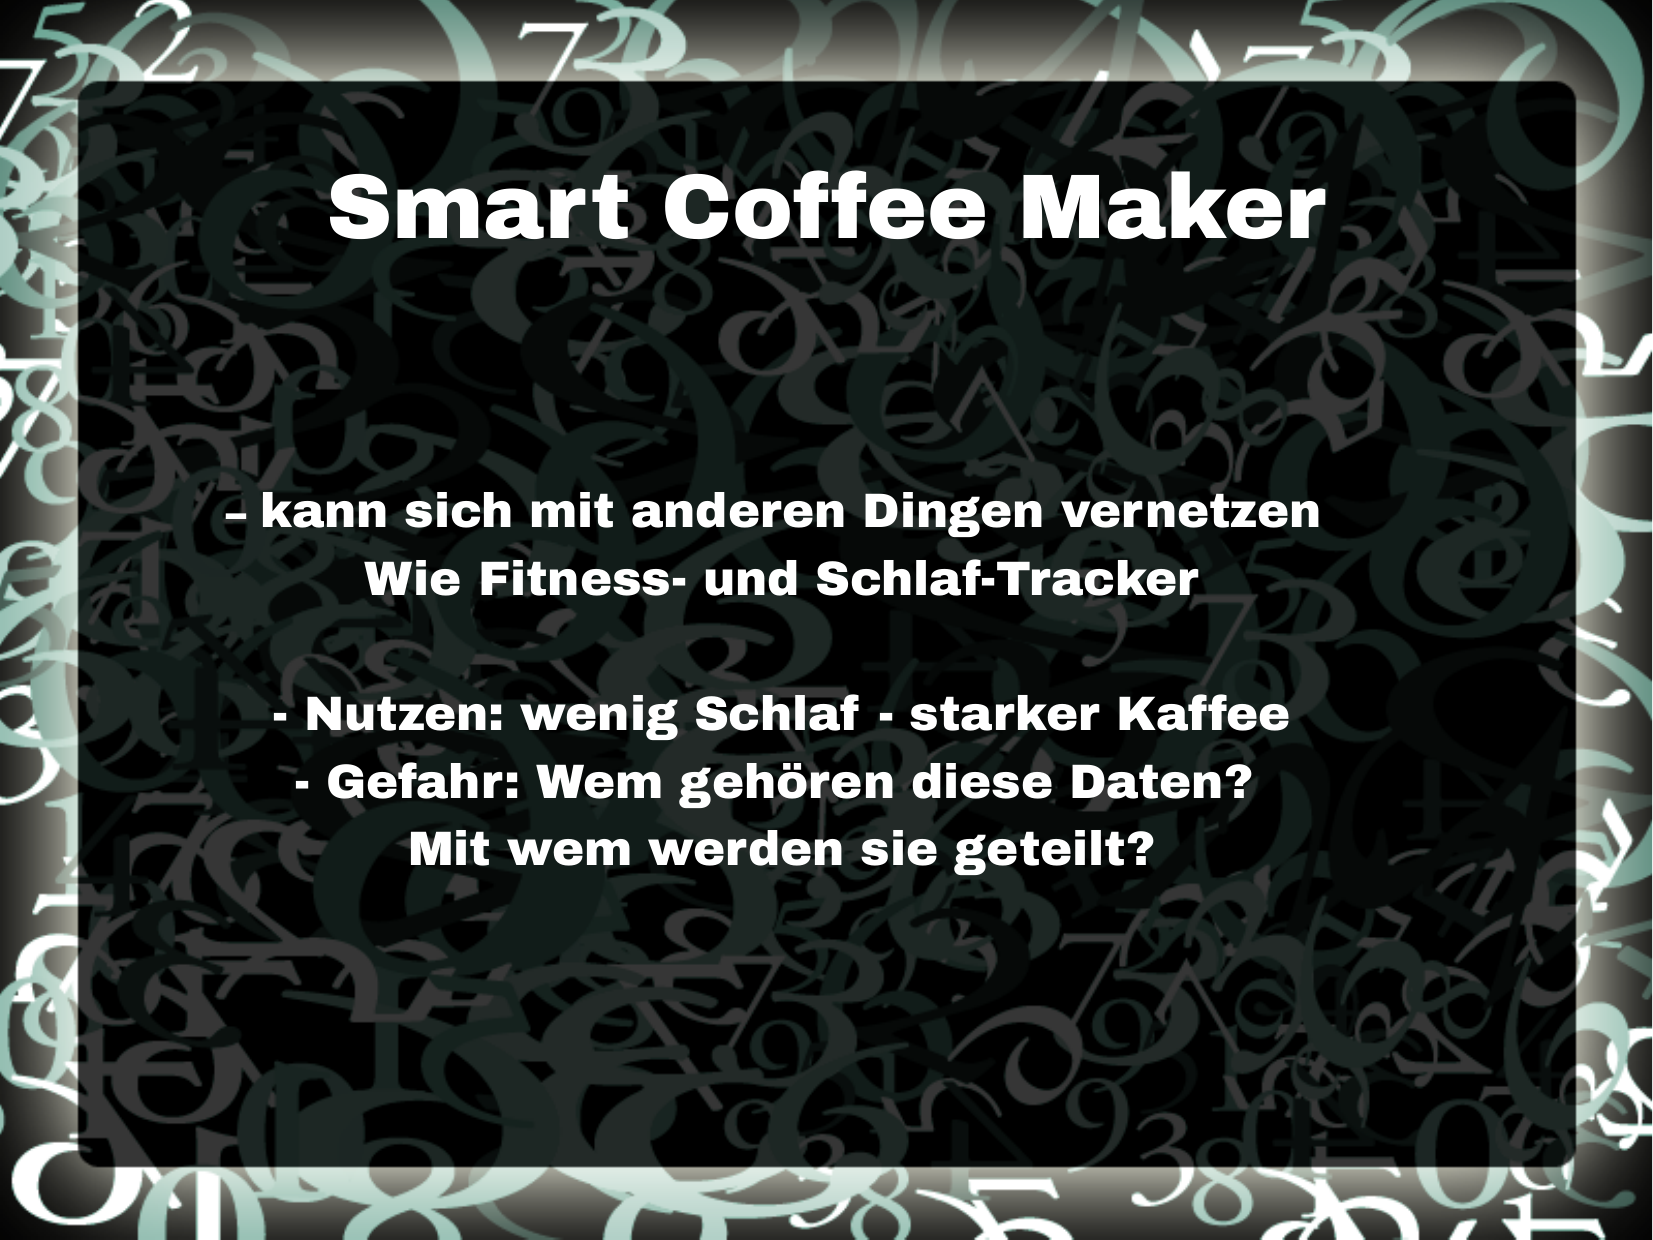

# Smart Coffee Maker

– kann sich mit anderen Dingen vernetzen
Wie Fitness- und Schlaf-Tracker

- Nutzen: wenig Schlaf - starker Kaffee
- Gefahr: Wem gehören diese Daten?
Mit wem werden sie geteilt?